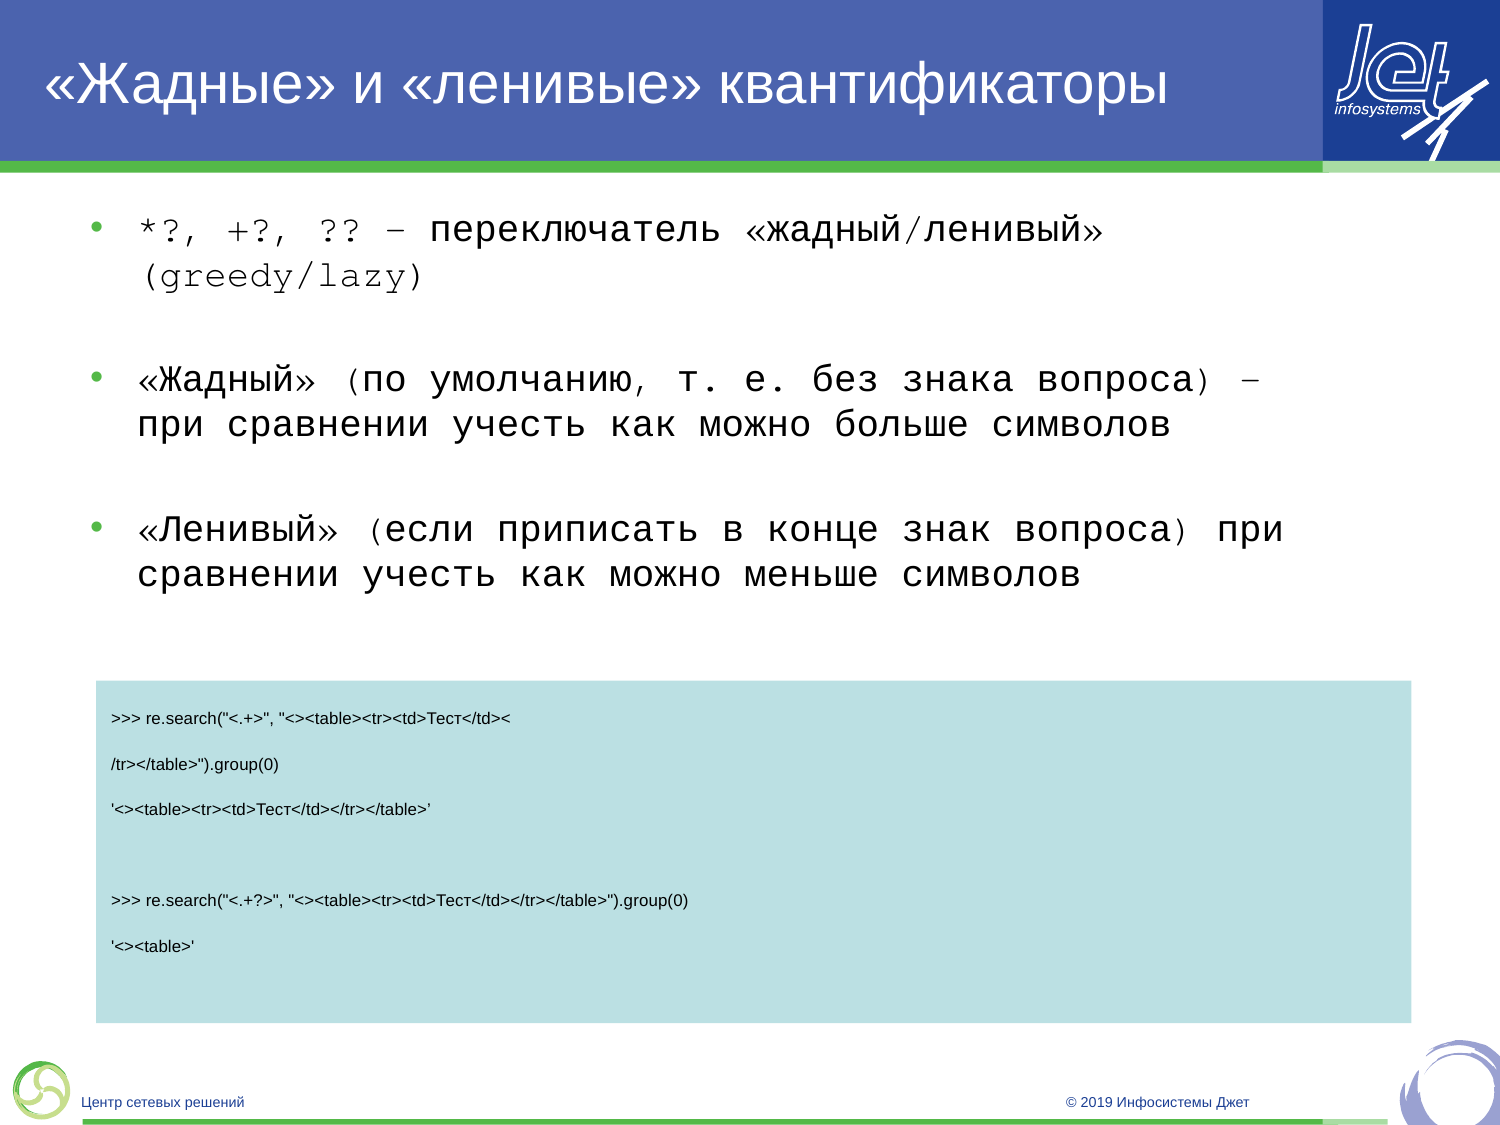

# «Жадные» и «ленивые» квантификаторы
*?, +?, ?? — переключатель «жадный/ленивый» (greedy/lazy)

«Жадный» (по умолчанию, т. е. без знака вопроса) — при сравнении учесть как можно больше символов

«Ленивый» (если приписать в конце знак вопроса) при сравнении учесть как можно меньше символов

>>> re.search("<.+>", "<><table><tr><td>Тест</td><
/tr></table>").group(0)
'<><table><tr><td>Тест</td></tr></table>’

>>> re.search("<.+?>", "<><table><tr><td>Тест</td></tr></table>").group(0)
'<><table>'